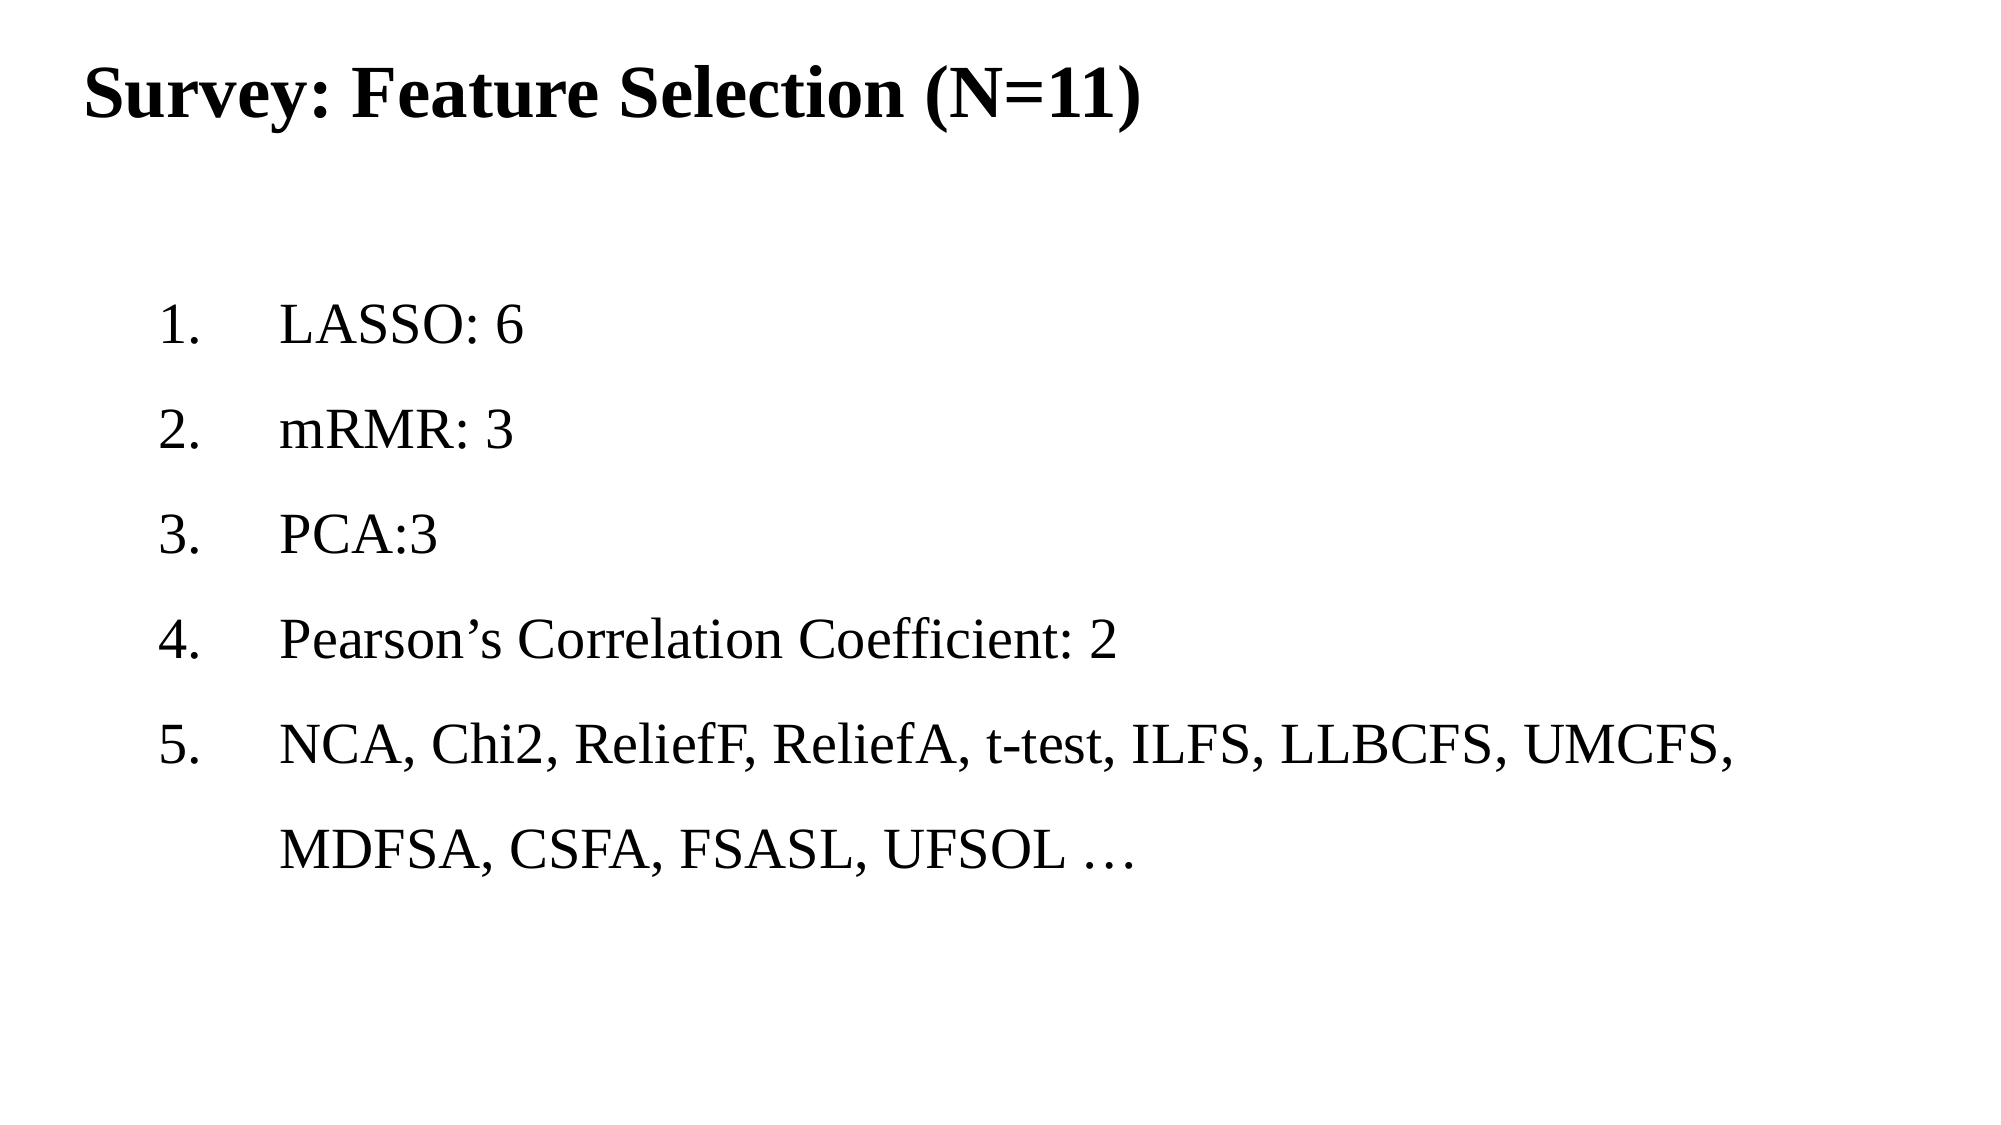

Survey: Feature Selection (N=11)
LASSO: 6
mRMR: 3
PCA:3
Pearson’s Correlation Coefficient: 2
NCA, Chi2, ReliefF, ReliefA, t-test, ILFS, LLBCFS, UMCFS, MDFSA, CSFA, FSASL, UFSOL …